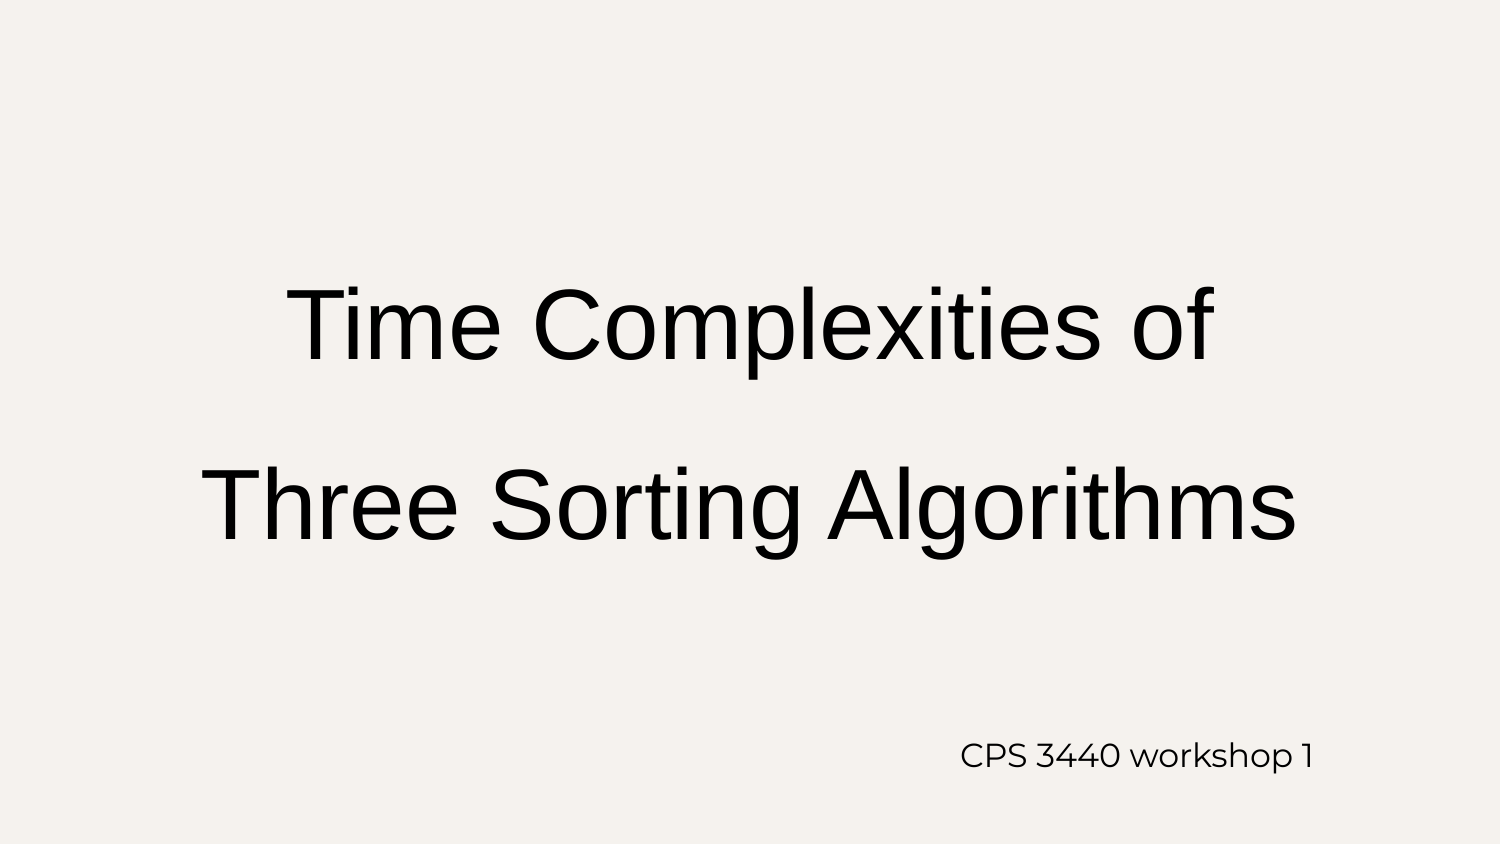

# Time Complexities of Three Sorting Algorithms
CPS 3440 workshop 1